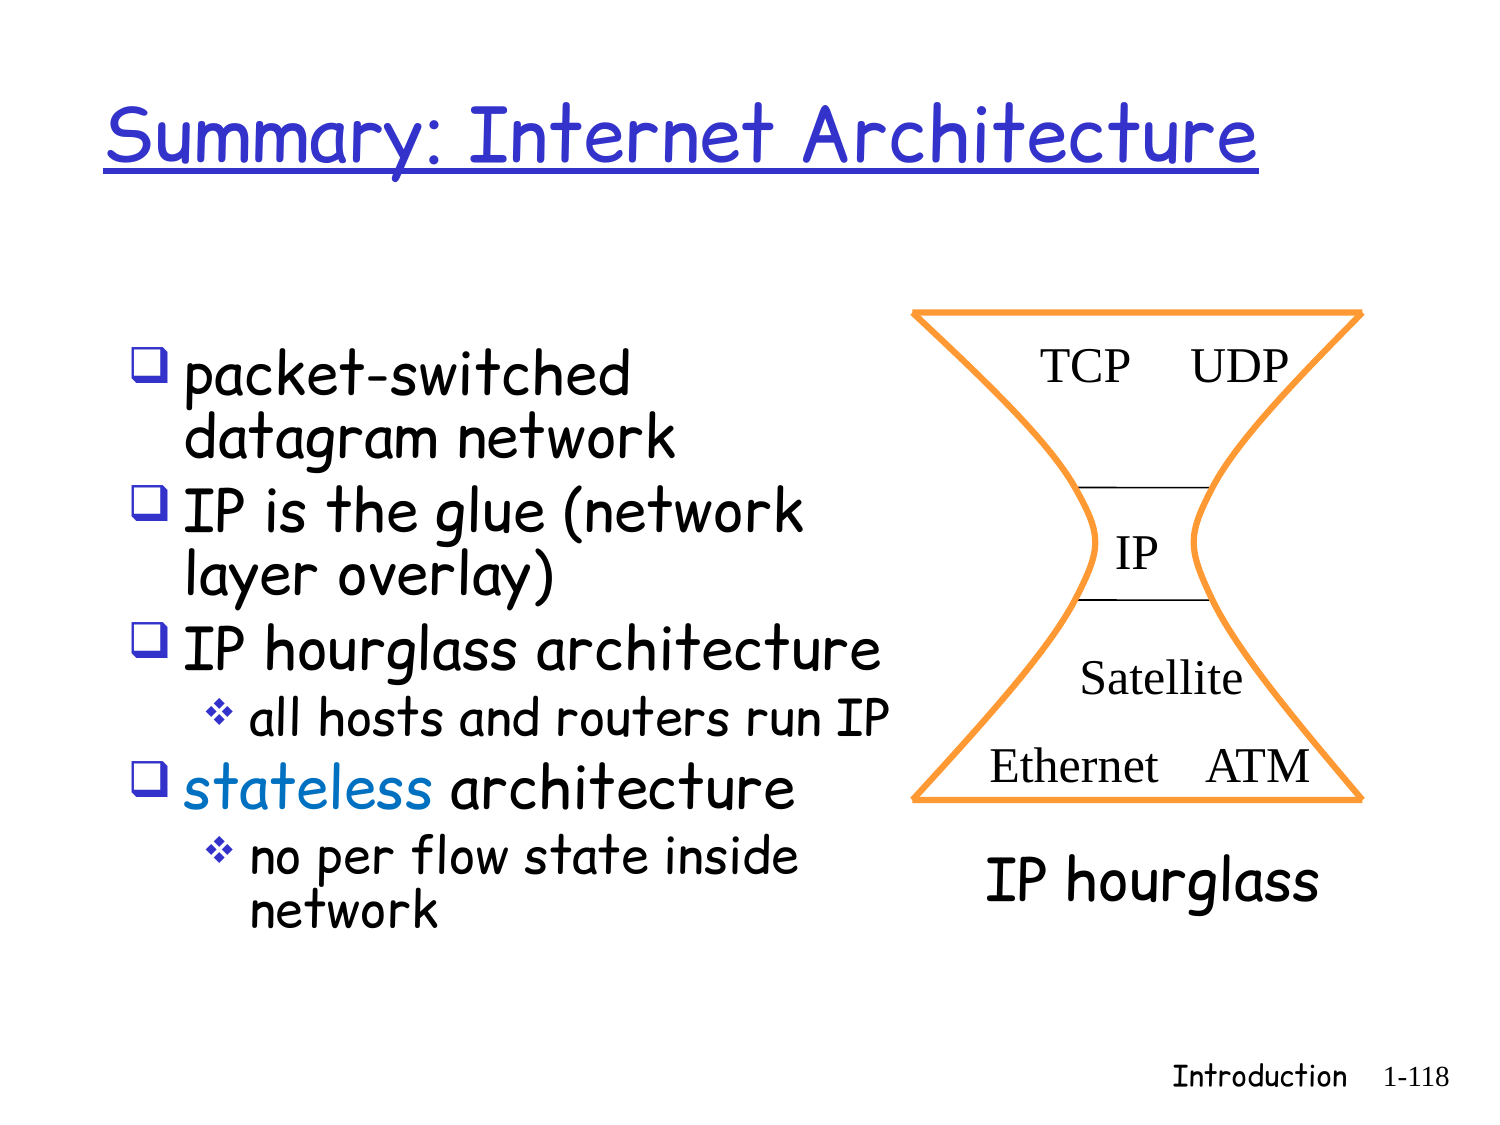

# Summary: Internet Architecture

TCP
UDP
packet-switched datagram network
IP is the glue (network layer overlay)
IP hourglass architecture
all hosts and routers run IP
stateless architecture
no per flow state inside network

IP

Satellite
Ethernet
ATM

IP hourglass
 Introduction
1-118